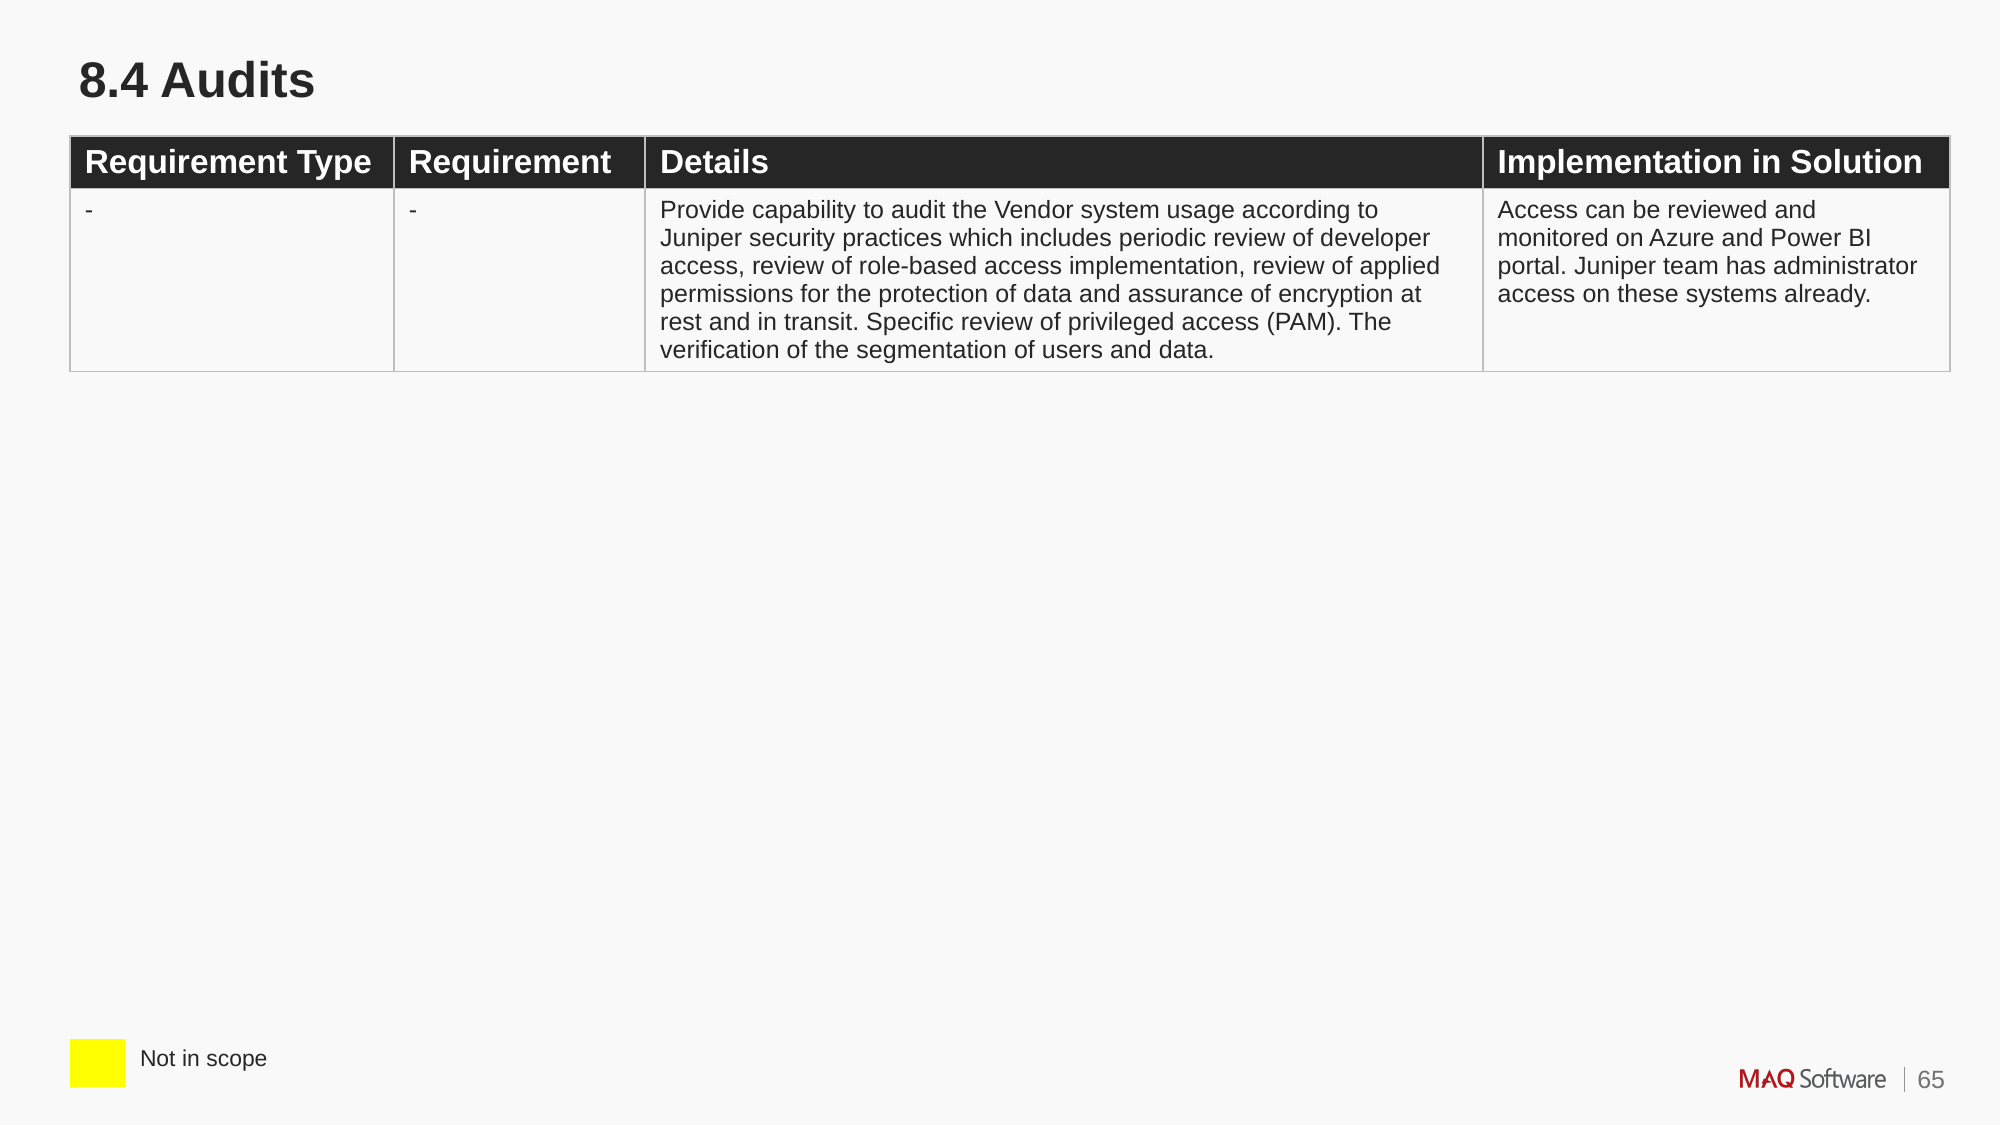

8.4 Audits
| Requirement Type | Requirement | Details | Implementation in Solution |
| --- | --- | --- | --- |
| - | - | Provide capability to audit the Vendor system usage according to Juniper security practices which includes periodic review of developer access, review of role-based access implementation, review of applied permissions for the protection of data and assurance of encryption at rest and in transit. Specific review of privileged access (PAM). The verification of the segmentation of users and data. | Access can be reviewed and monitored on Azure and Power BI portal. Juniper team has administrator access on these systems already. |
|  | Not in scope |
| --- | --- |
65